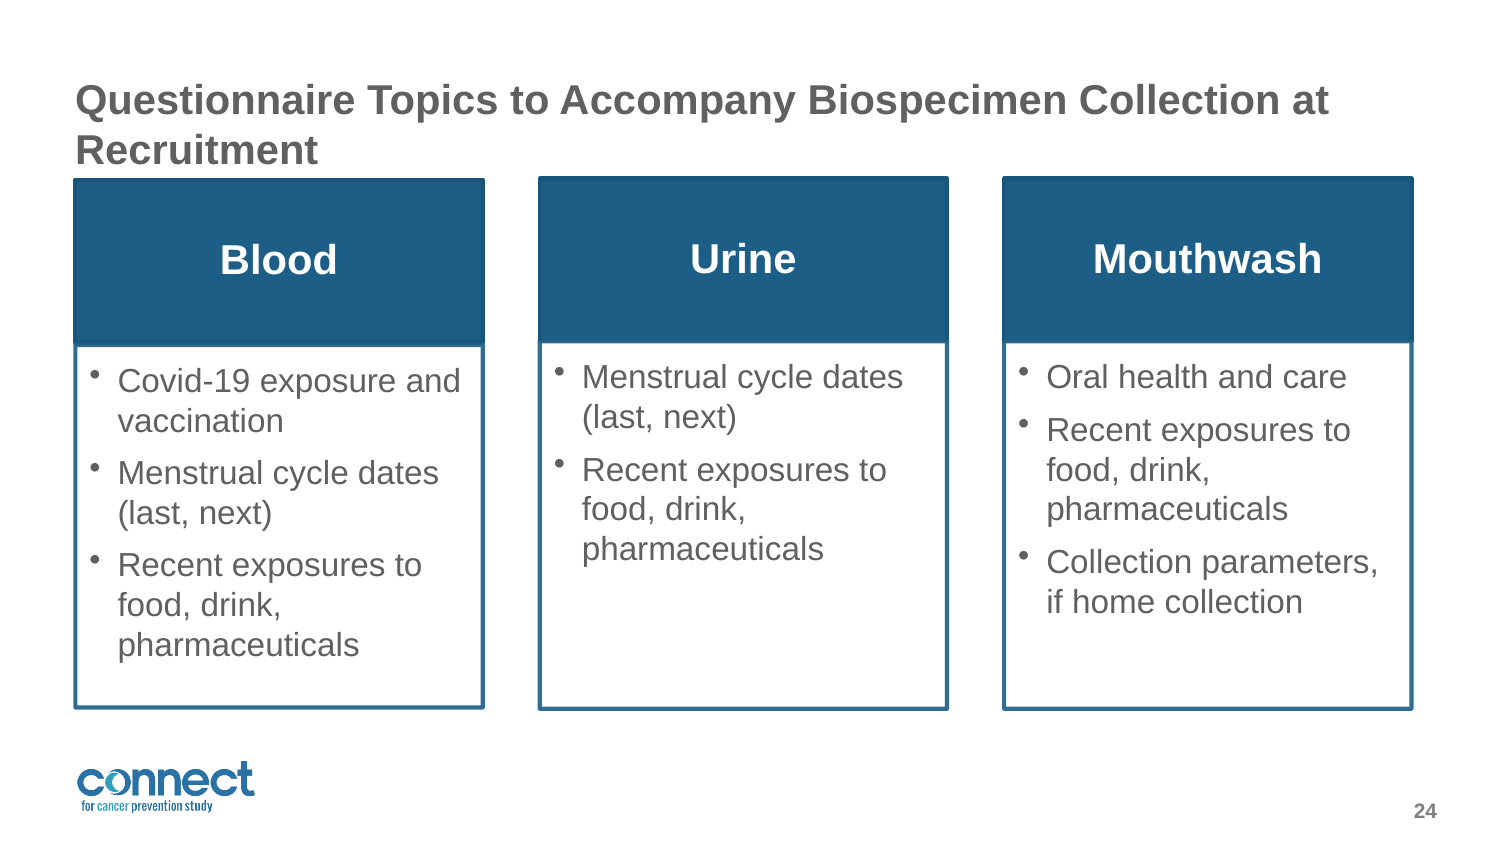

# Questionnaire Topics to Accompany Biospecimen Collection at Recruitment
Blood
Covid-19 exposure and vaccination
Menstrual cycle dates (last, next)
Recent exposures to food, drink, pharmaceuticals
Urine
Menstrual cycle dates (last, next)
Recent exposures to food, drink, pharmaceuticals
Mouthwash
Oral health and care
Recent exposures to food, drink, pharmaceuticals
Collection parameters, if home collection